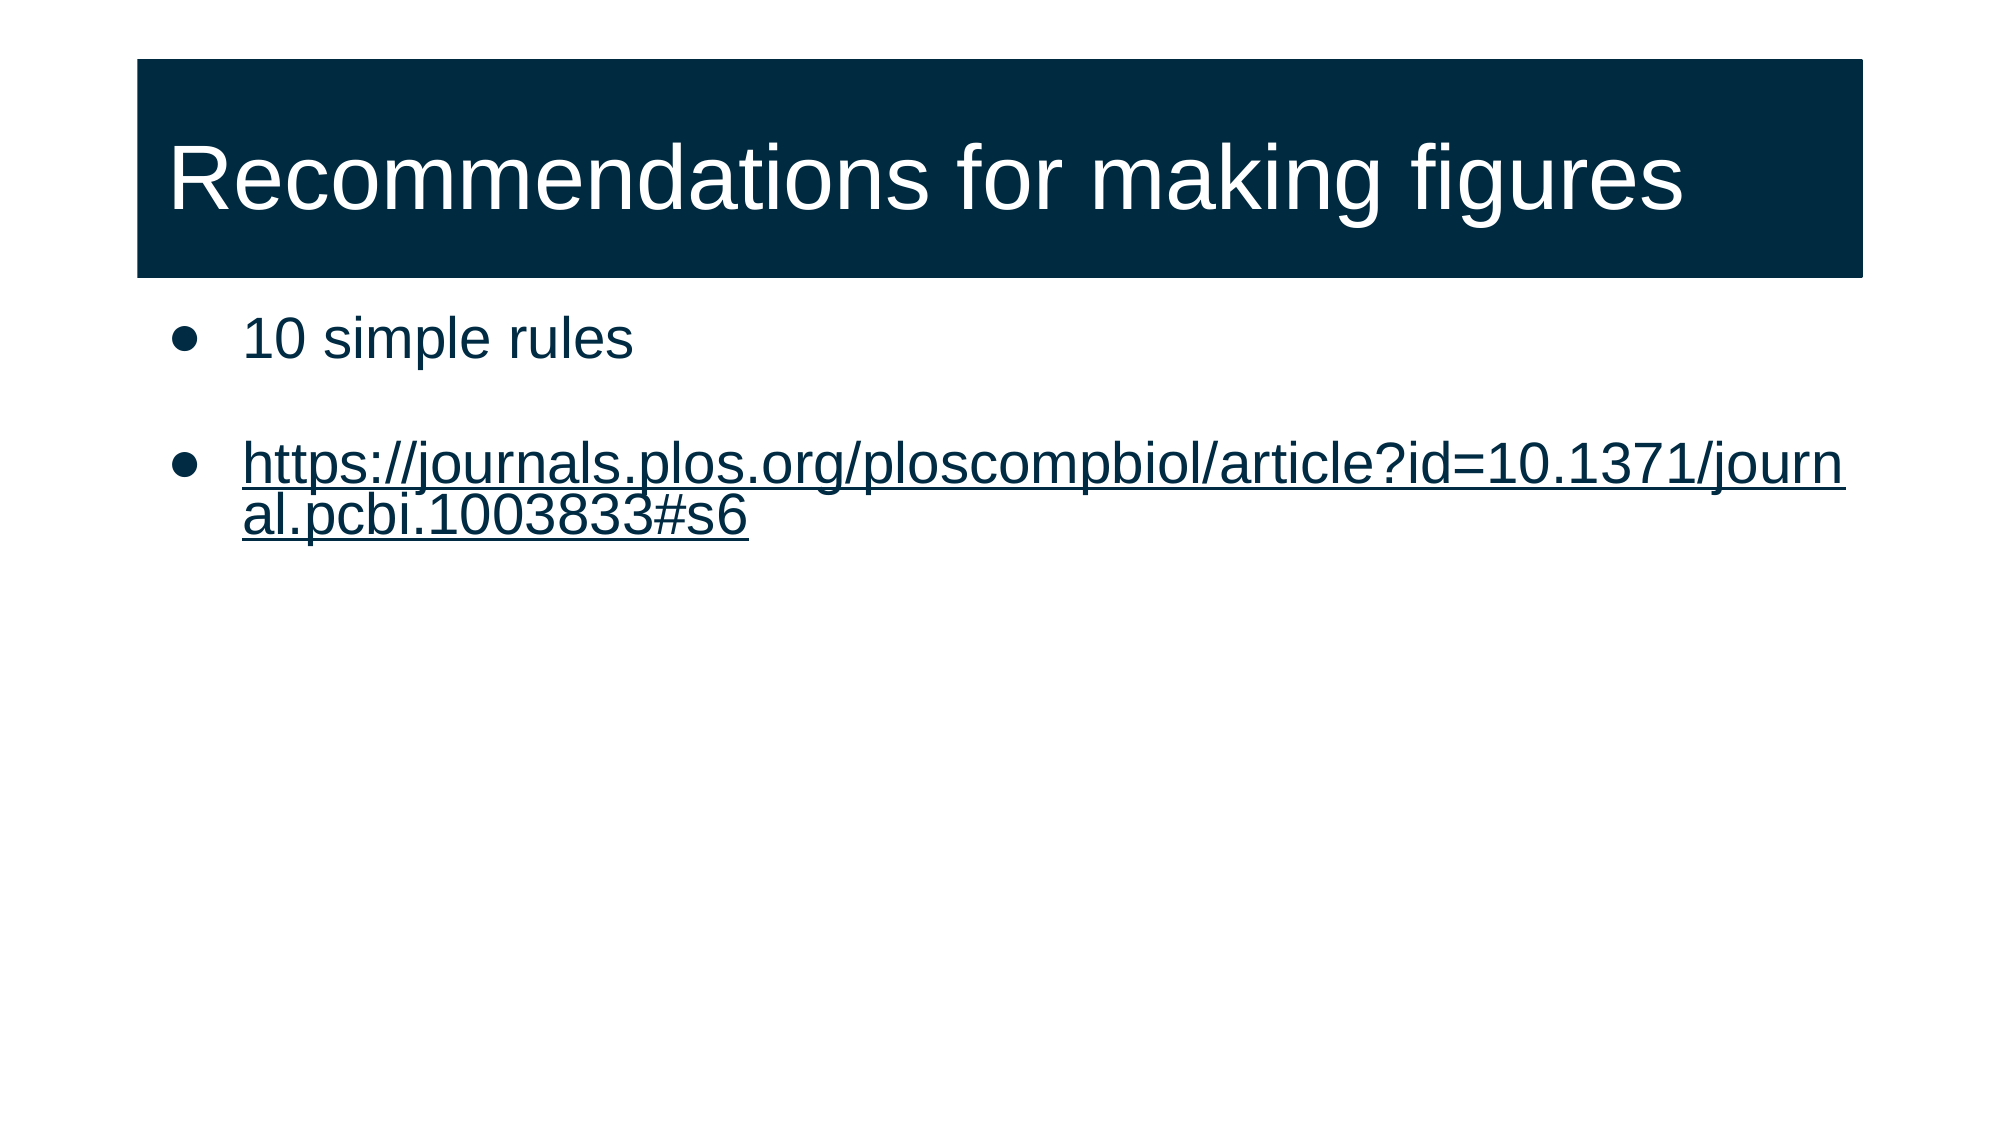

# Recommendations for making figures
10 simple rules

https://journals.plos.org/ploscompbiol/article?id=10.1371/journal.pcbi.1003833#s6